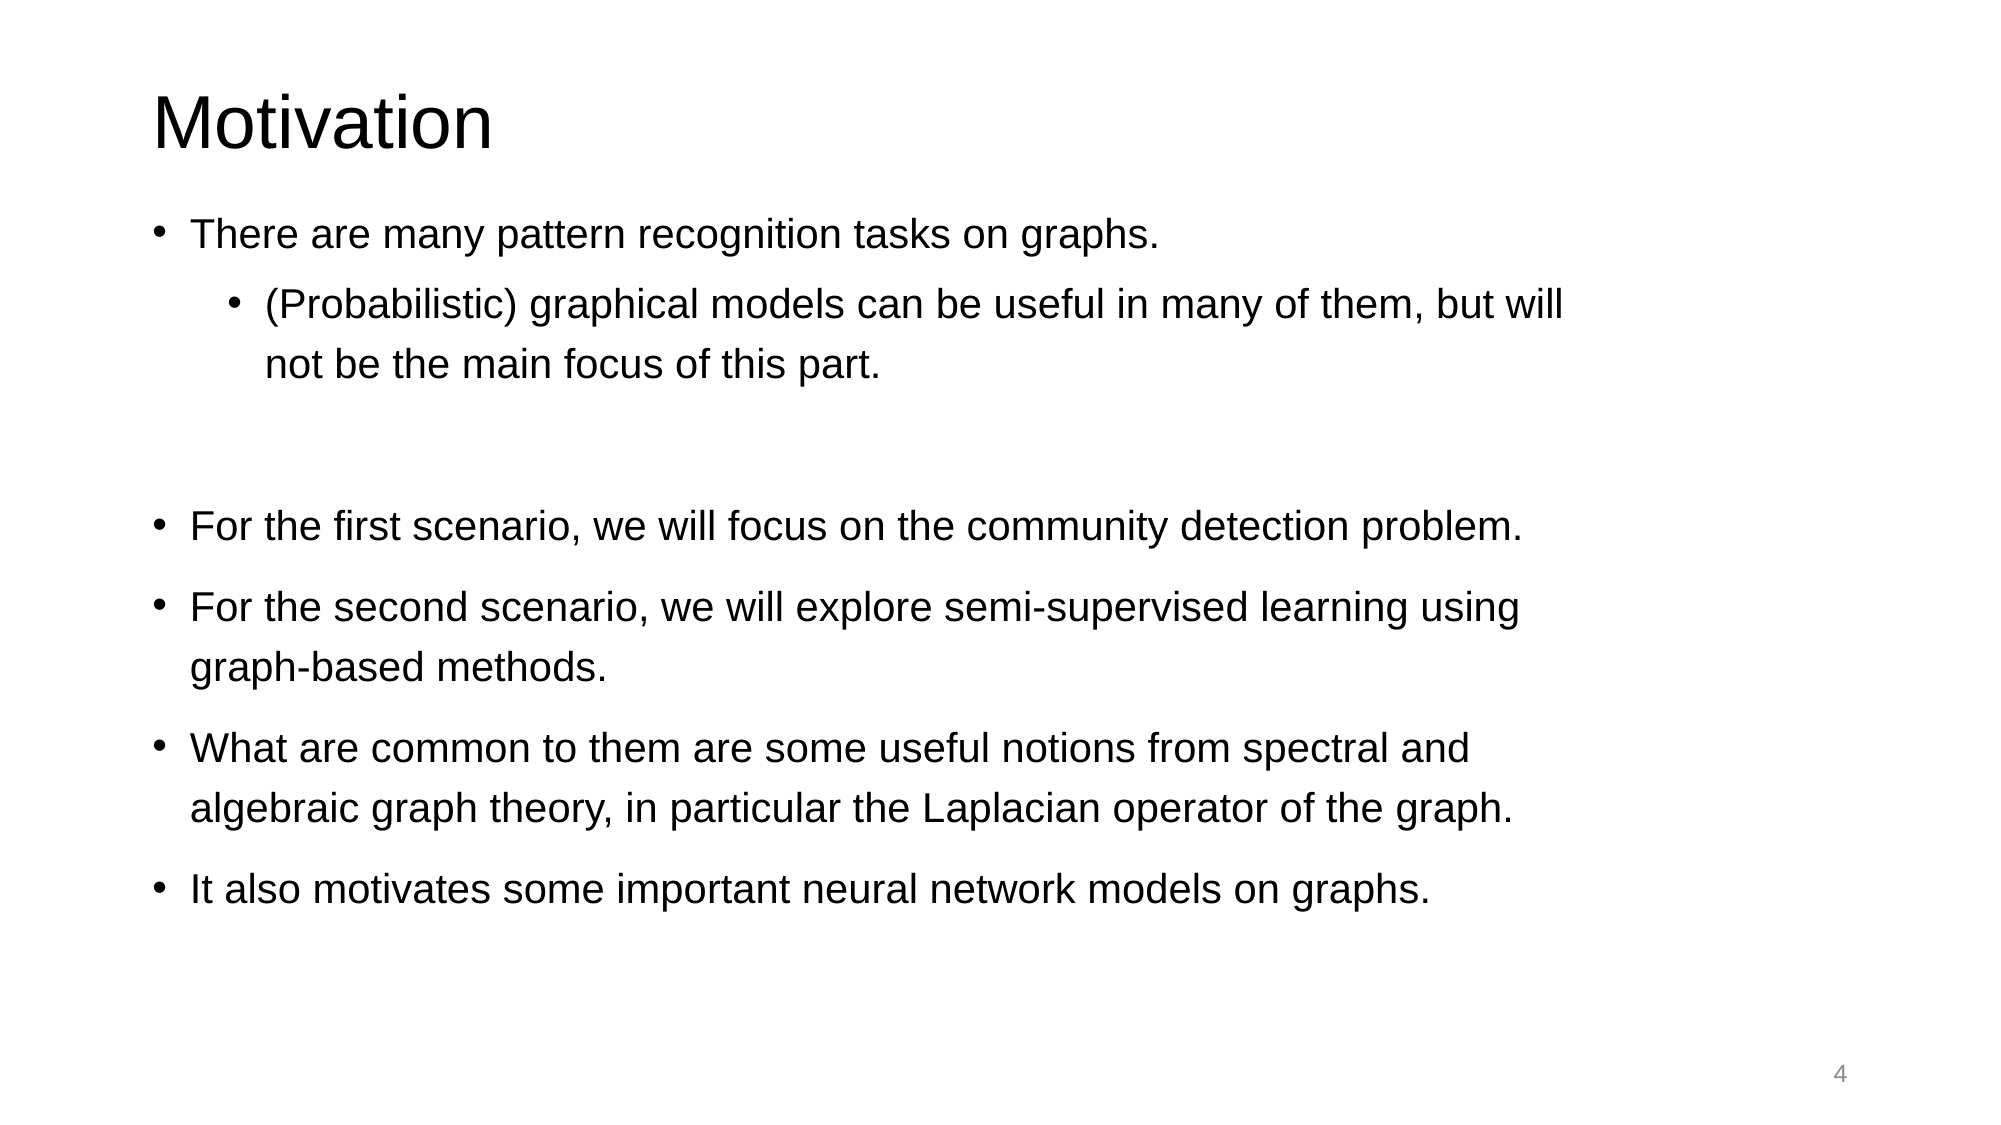

# Motivation
There are many pattern recognition tasks on graphs.
(Probabilistic) graphical models can be useful in many of them, but will not be the main focus of this part.

For the first scenario, we will focus on the community detection problem.
For the second scenario, we will explore semi-supervised learning using graph-based methods.
What are common to them are some useful notions from spectral and algebraic graph theory, in particular the Laplacian operator of the graph.
It also motivates some important neural network models on graphs.
4